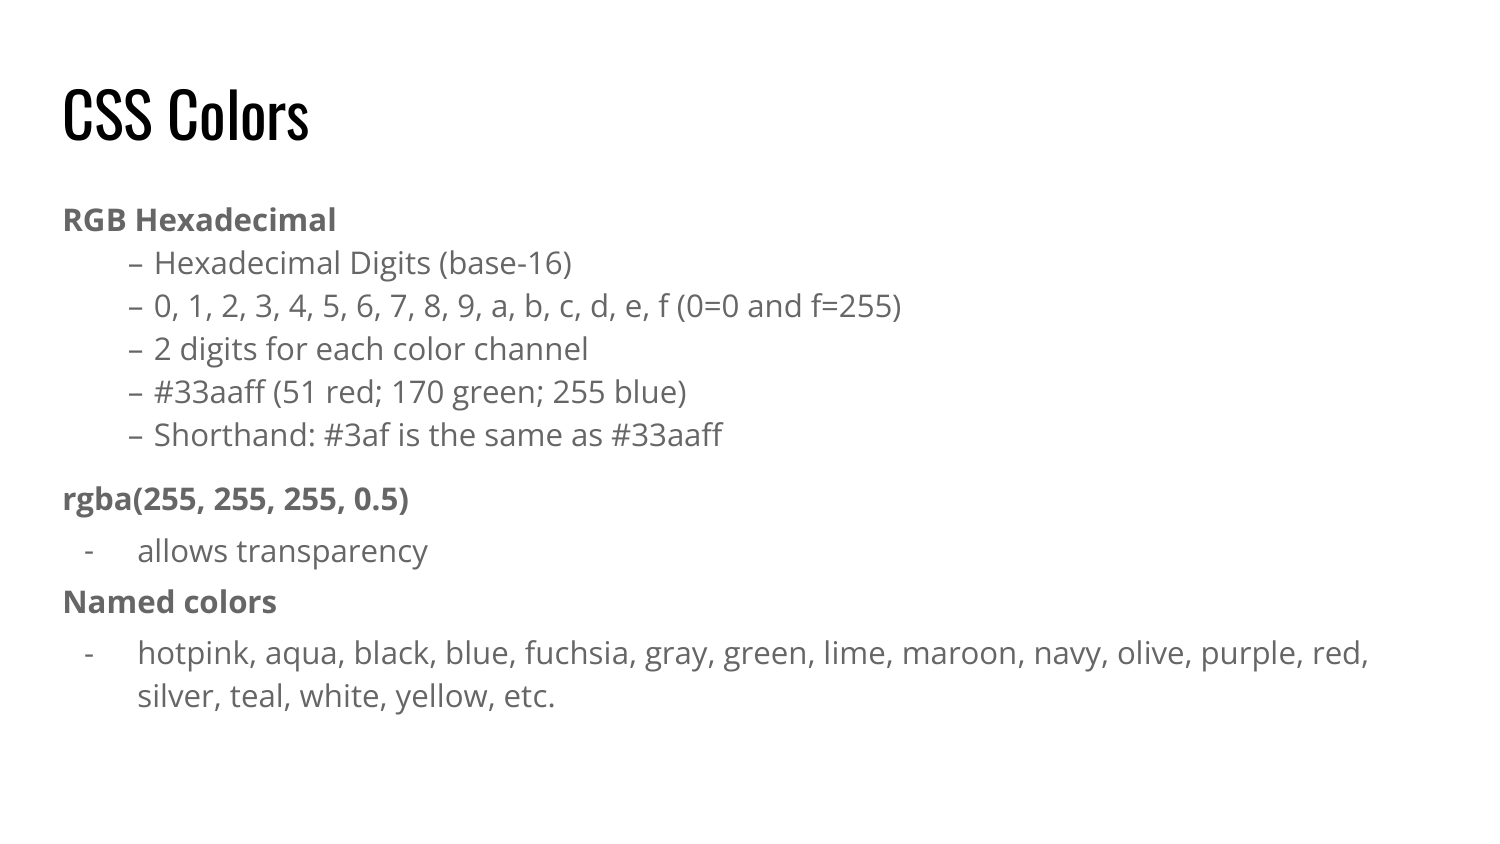

# CSS Colors
RGB Hexadecimal
Hexadecimal Digits (base-16)
0, 1, 2, 3, 4, 5, 6, 7, 8, 9, a, b, c, d, e, f (0=0 and f=255)
2 digits for each color channel
#33aaff (51 red; 170 green; 255 blue)
Shorthand: #3af is the same as #33aaff
rgba(255, 255, 255, 0.5)
allows transparency
Named colors
hotpink, aqua, black, blue, fuchsia, gray, green, lime, maroon, navy, olive, purple, red, silver, teal, white, yellow, etc.